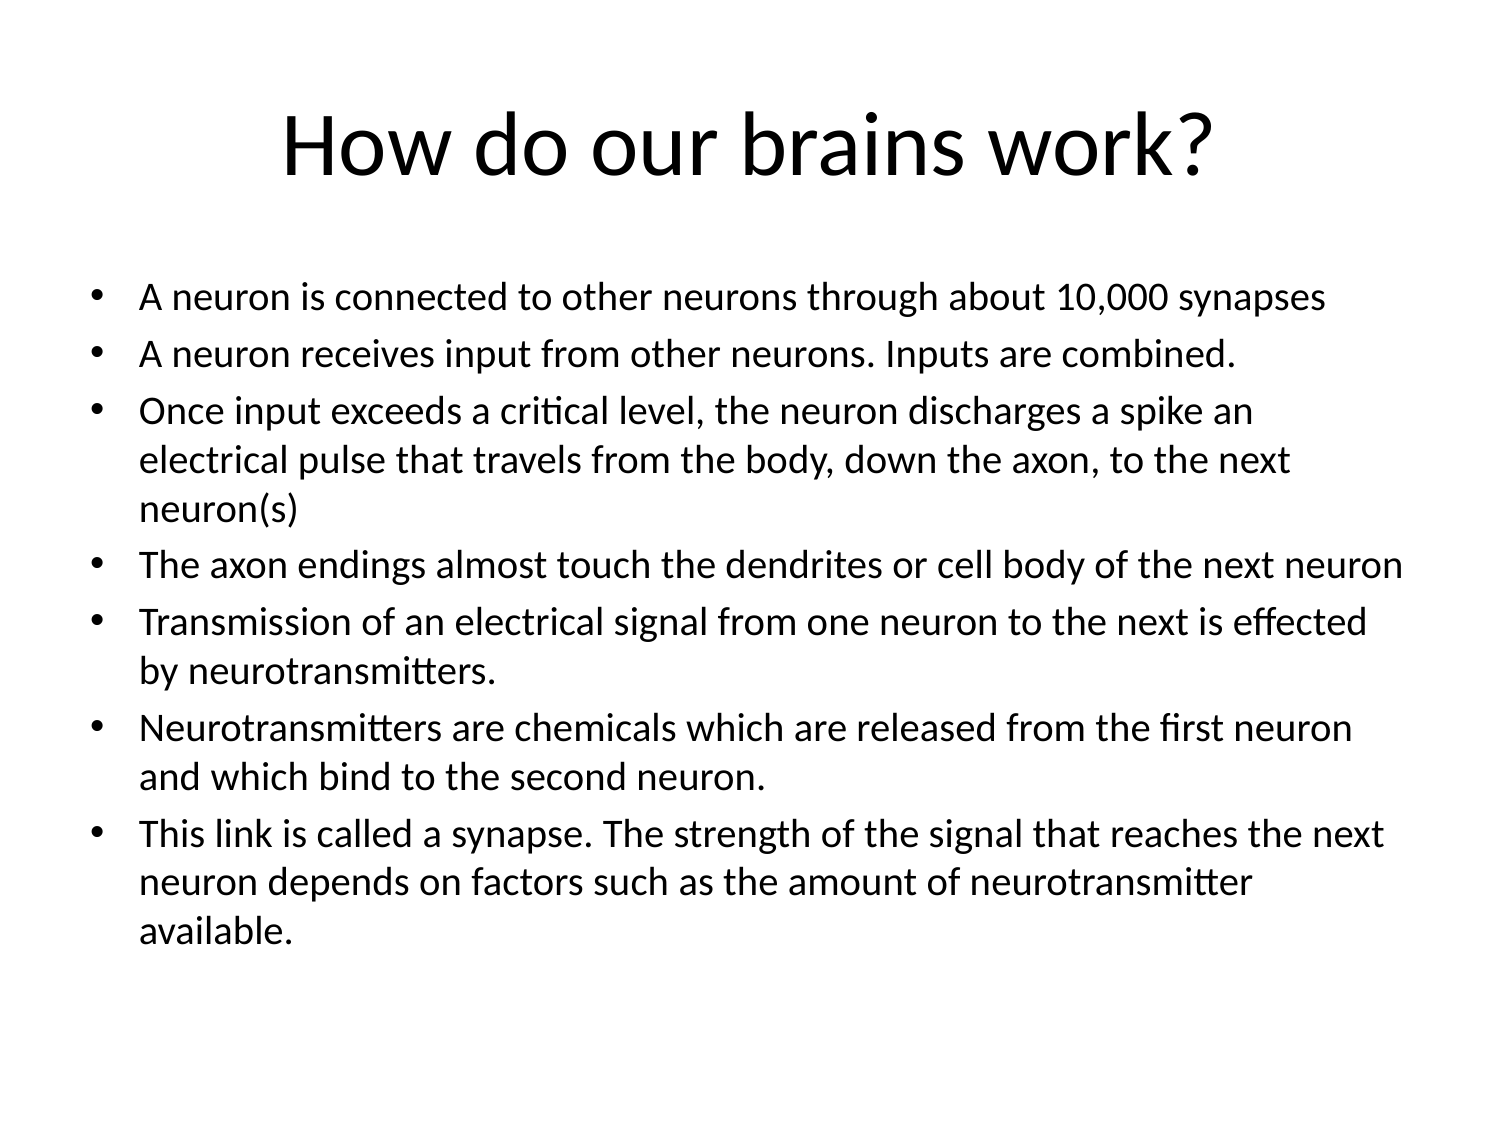

# How do our brains work?
A neuron is connected to other neurons through about 10,000 synapses
A neuron receives input from other neurons. Inputs are combined.
Once input exceeds a critical level, the neuron discharges a spike an electrical pulse that travels from the body, down the axon, to the next neuron(s)
The axon endings almost touch the dendrites or cell body of the next neuron
Transmission of an electrical signal from one neuron to the next is effected by neurotransmitters.
Neurotransmitters are chemicals which are released from the first neuron and which bind to the second neuron.
This link is called a synapse. The strength of the signal that reaches the next neuron depends on factors such as the amount of neurotransmitter available.